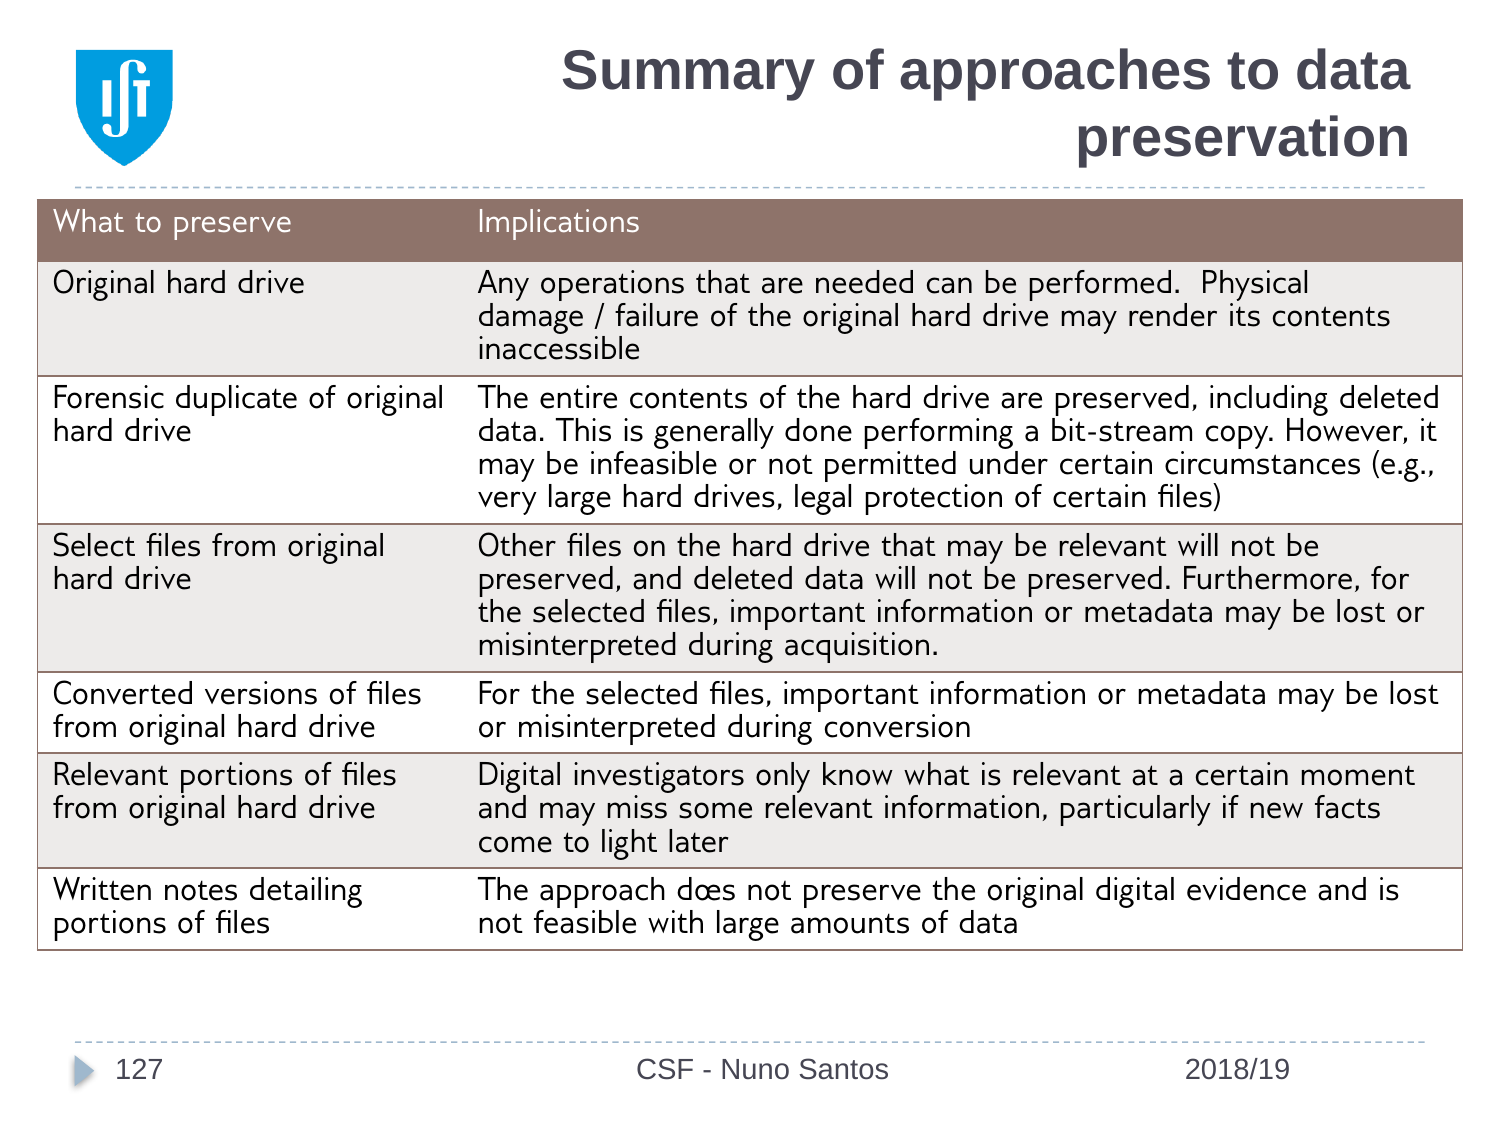

# Summary of approaches to data preservation
| What to preserve | Implications |
| --- | --- |
| Original hard drive | Any operations that are needed can be performed. Physical damage / failure of the original hard drive may render its contents inaccessible |
| Forensic duplicate of original hard drive | The entire contents of the hard drive are preserved, including deleted data. This is generally done performing a bit-stream copy. However, it may be infeasible or not permitted under certain circumstances (e.g., very large hard drives, legal protection of certain files) |
| Select files from original hard drive | Other files on the hard drive that may be relevant will not be preserved, and deleted data will not be preserved. Furthermore, for the selected files, important information or metadata may be lost or misinterpreted during acquisition. |
| Converted versions of files from original hard drive | For the selected files, important information or metadata may be lost or misinterpreted during conversion |
| Relevant portions of files from original hard drive | Digital investigators only know what is relevant at a certain moment and may miss some relevant information, particularly if new facts come to light later |
| Written notes detailing portions of files | The approach does not preserve the original digital evidence and is not feasible with large amounts of data |
127
CSF - Nuno Santos
2018/19